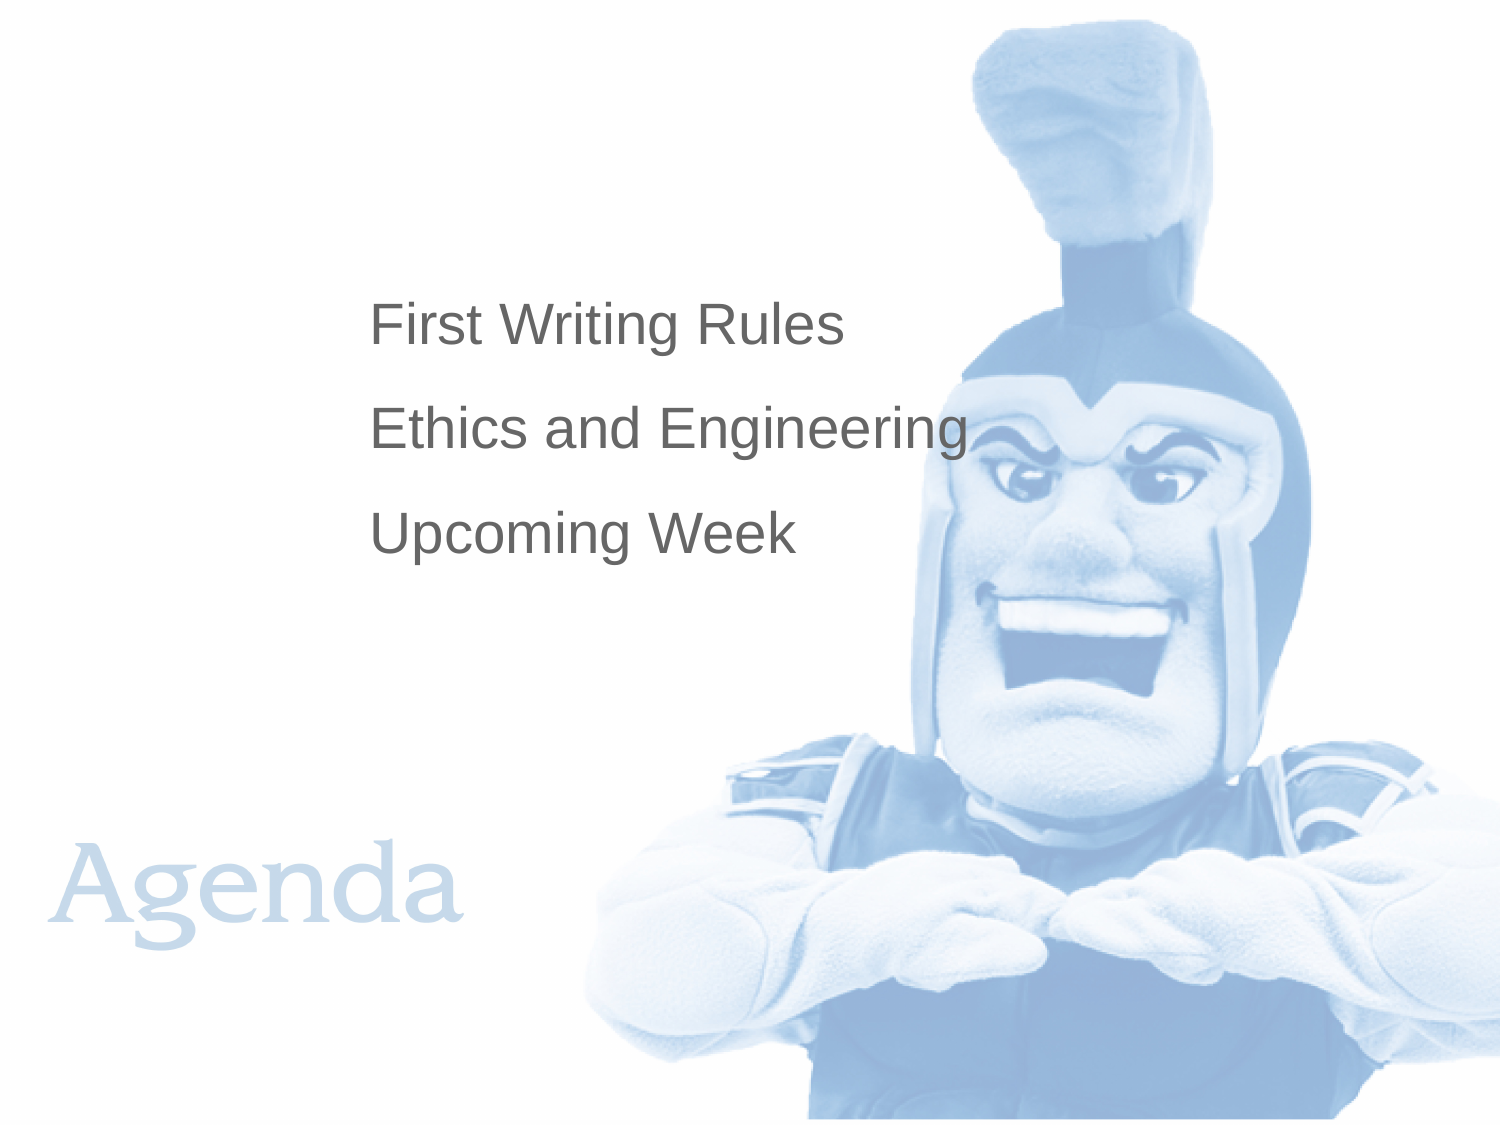

First Writing Rules
Ethics and Engineering
Upcoming Week